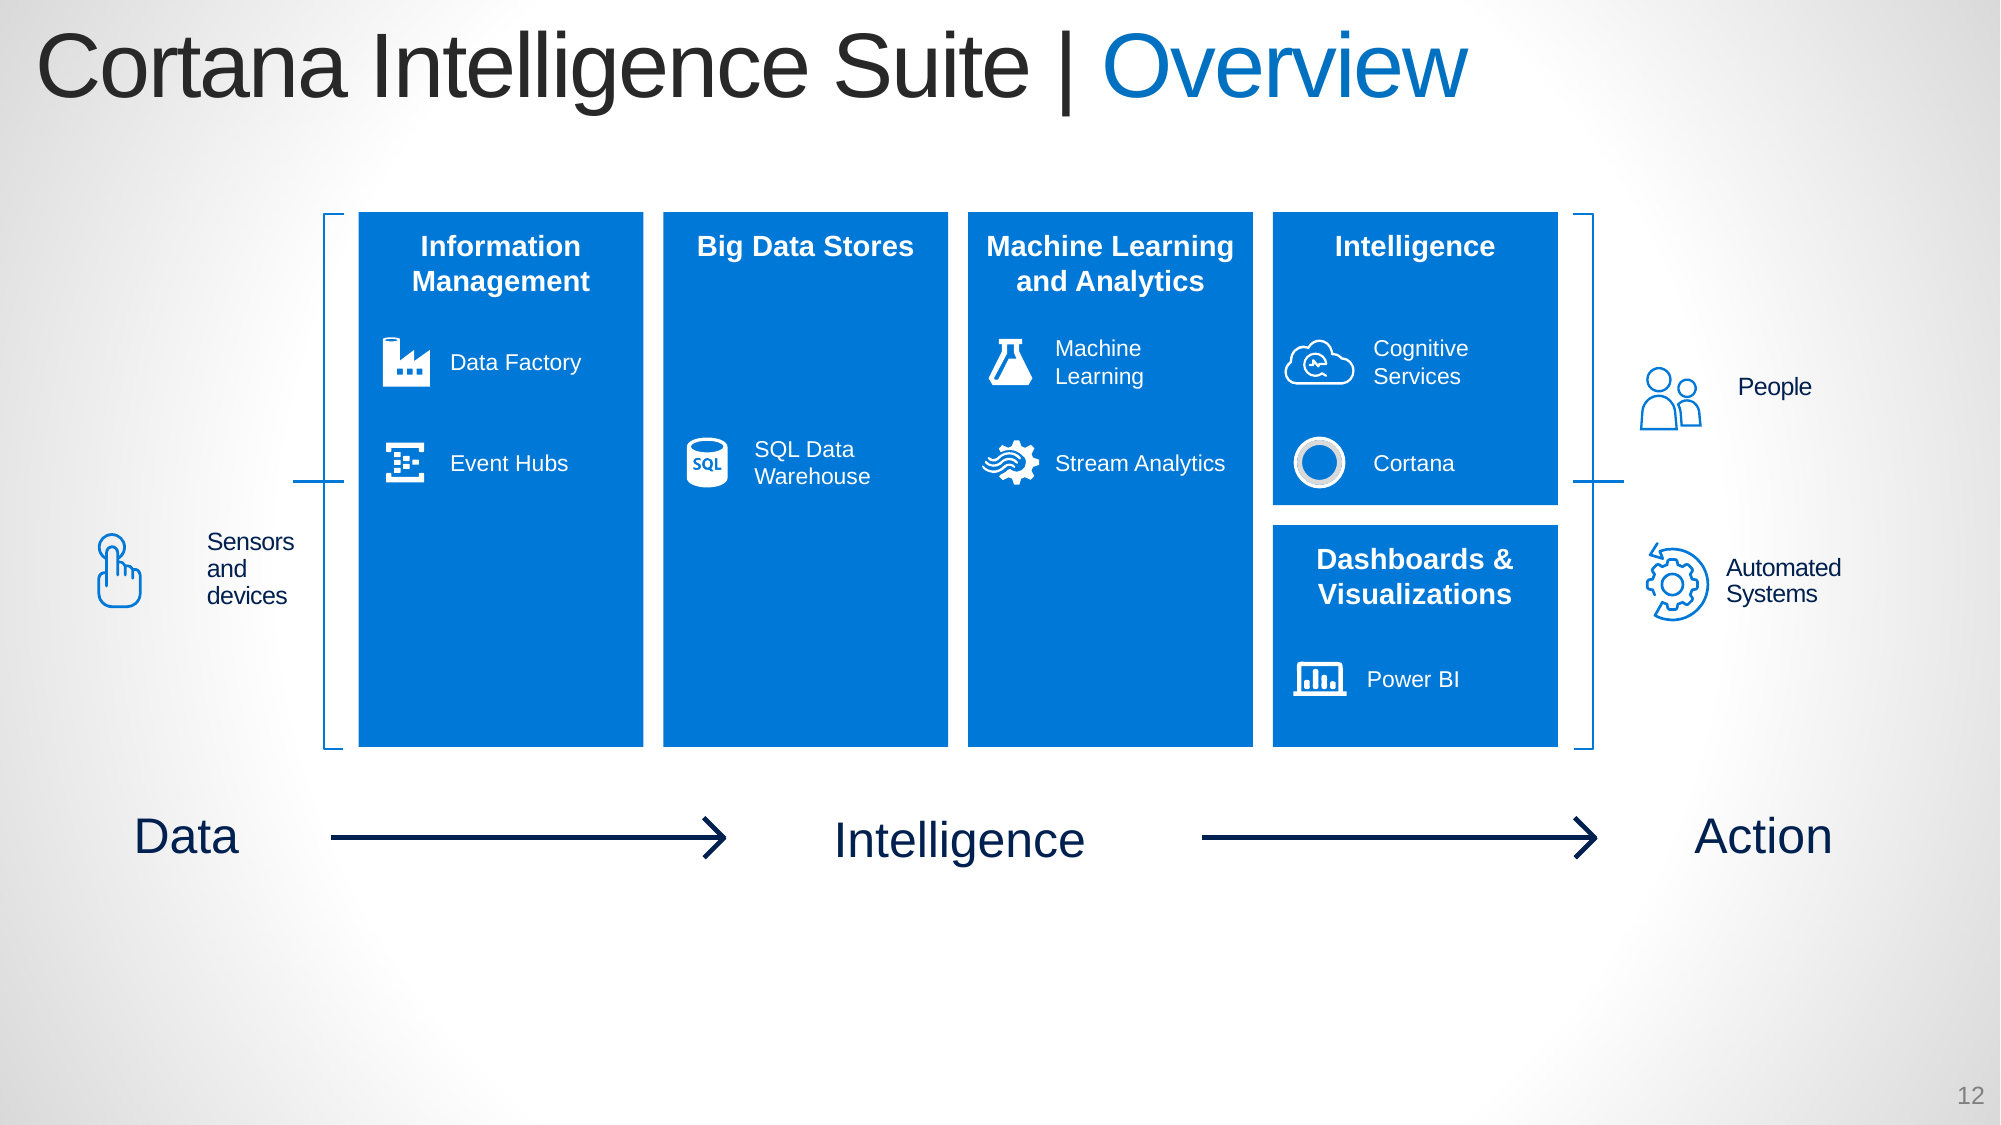

Cortana Intelligence Suite | Overview
Information Management

Data Factory
Event Hubs

Intelligence
Cognitive Services

Cortana
Dashboards & Visualizations
Power BI

Big Data Stores
Machine Learning and Analytics

Sensors
and
devices

Data

People

Automated
Systems
Action
Machine Learning

SQL Data
Warehouse

Stream Analytics
Intelligence
12